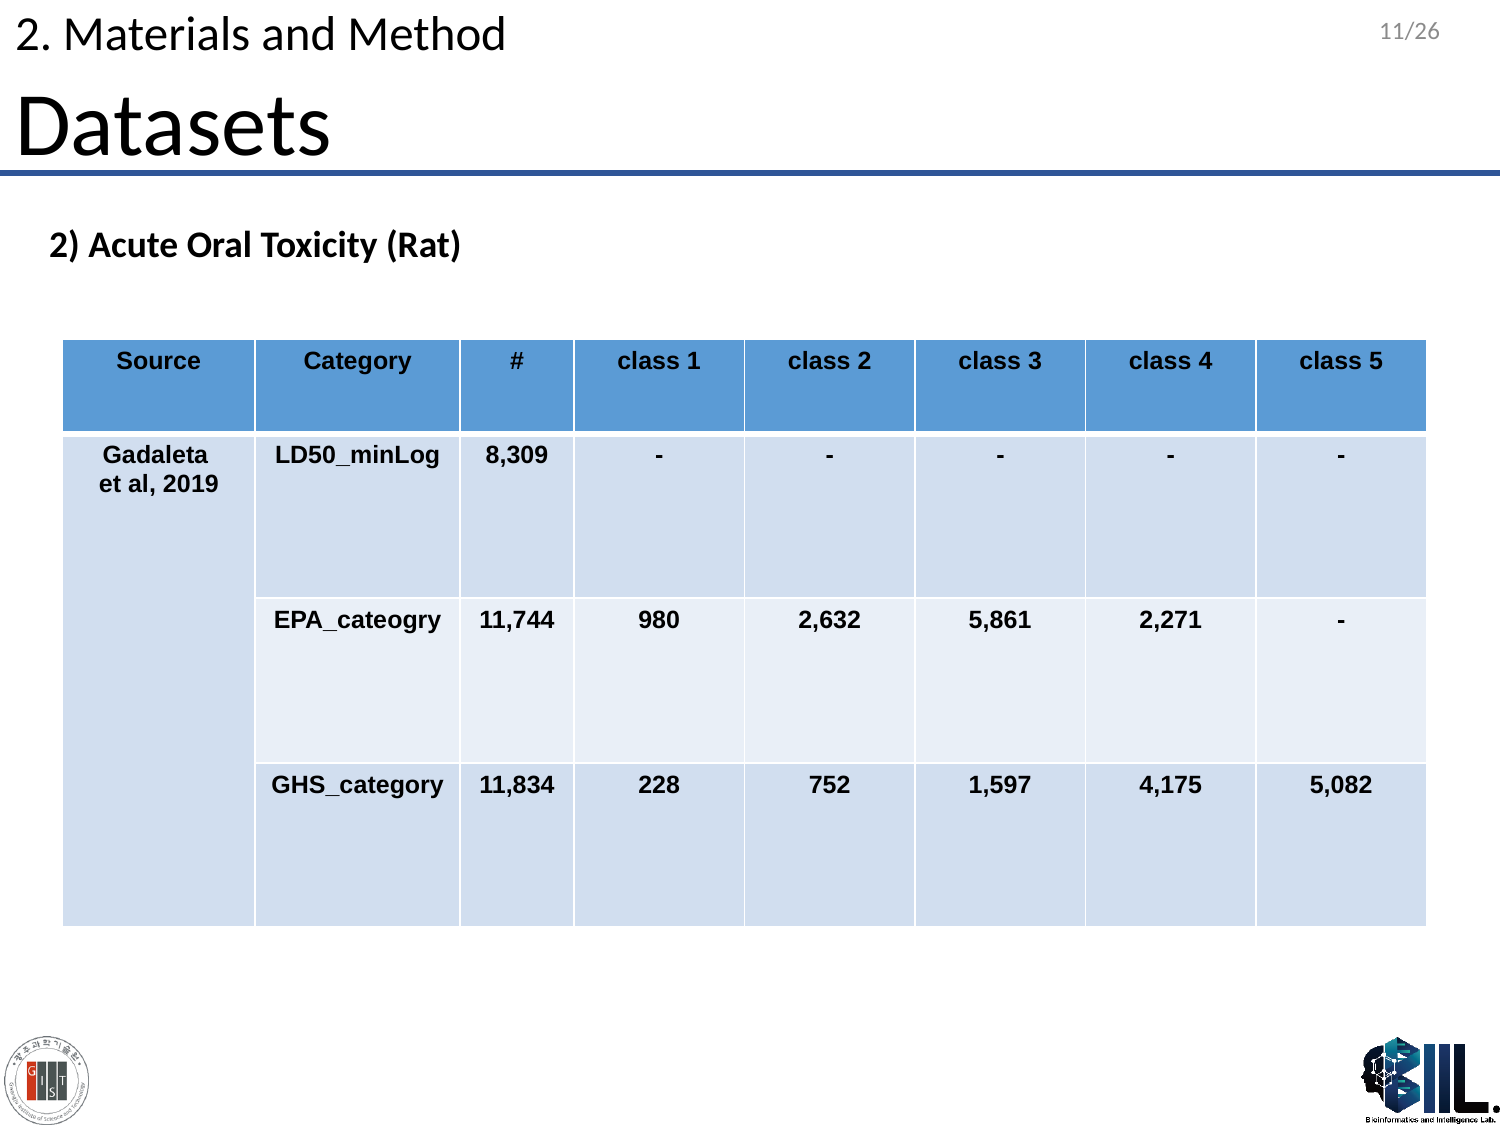

11/26
# 2. Materials and Method
Datasets
2) Acute Oral Toxicity (Rat)

| Source | Category | # | class 1 | class 2 | class 3 | class 4 | class 5 |
| --- | --- | --- | --- | --- | --- | --- | --- |
| Gadaleta  et al, 2019 | LD50\_minLog | 8,309 | - | - | - | - | - |
|  | EPA\_cateogry | 11,744 | 980 | 2,632 | 5,861 | 2,271 | - |
|  | GHS\_category | 11,834 | 228 | 752 | 1,597 | 4,175 | 5,082 |